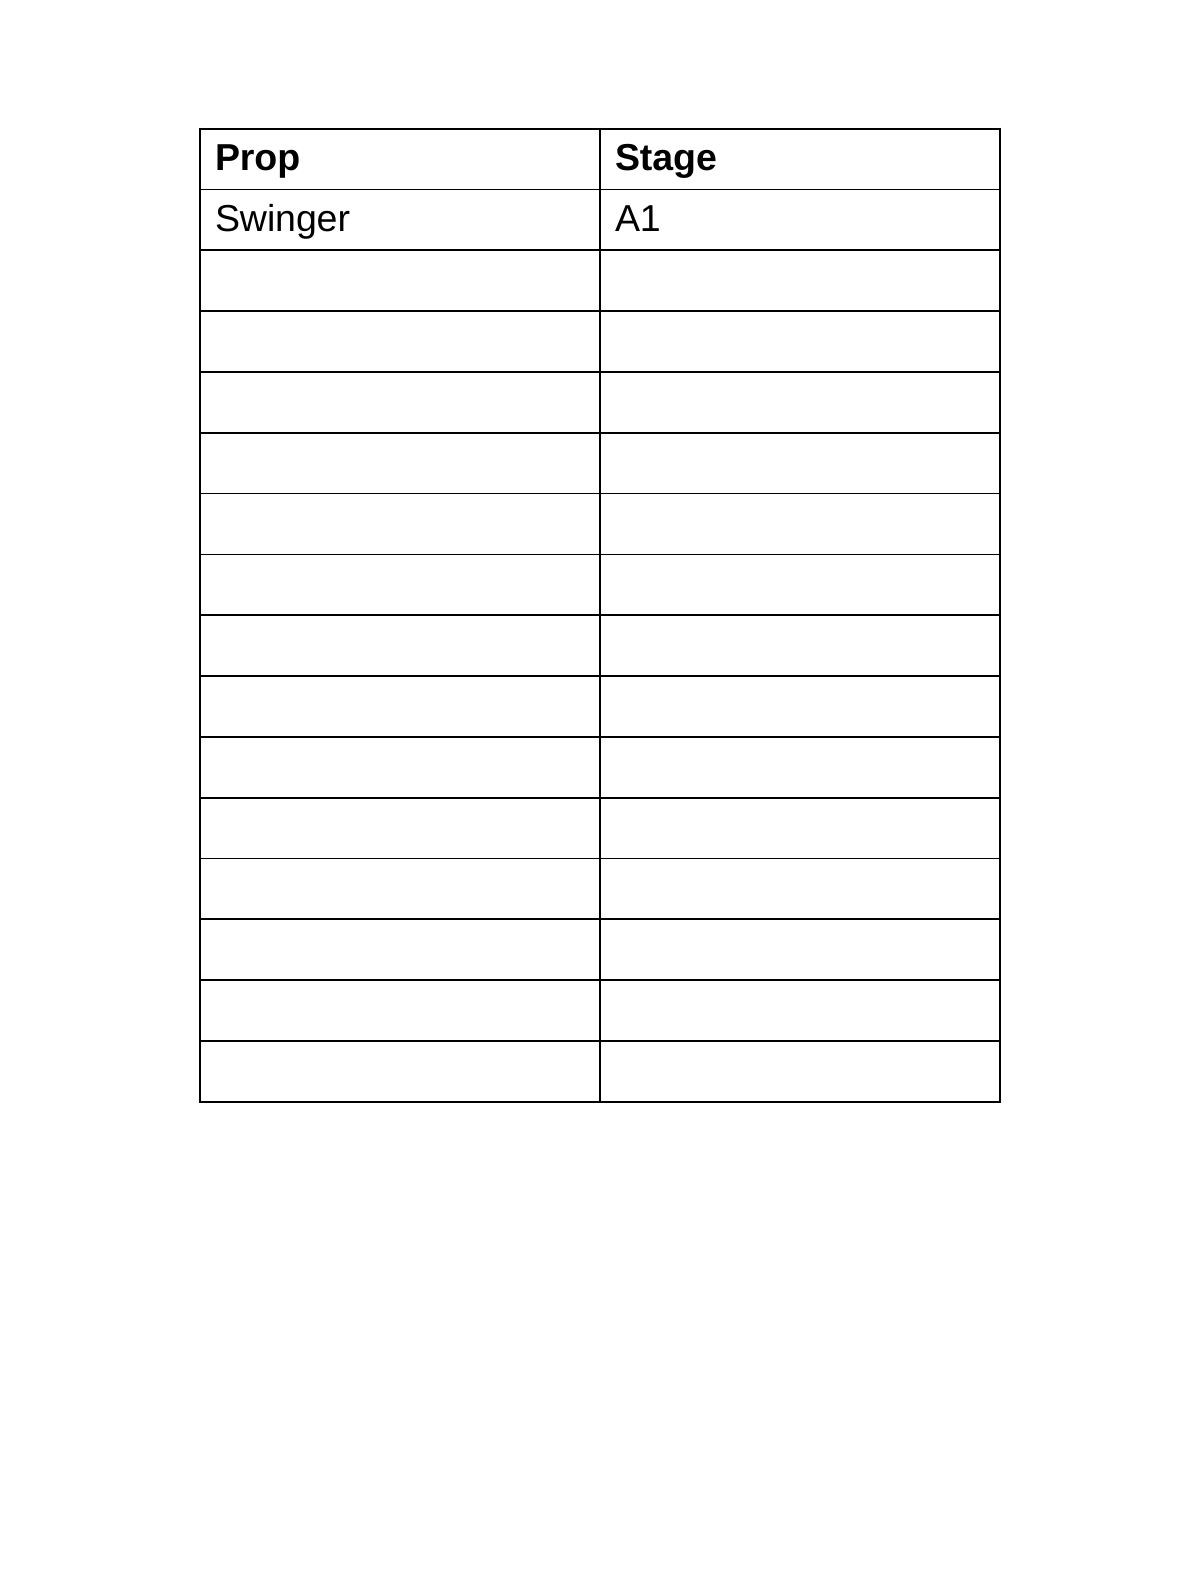

| Prop | Stage |
| --- | --- |
| Swinger | A1 |
|  |  |
|  |  |
|  |  |
|  |  |
|  |  |
|  |  |
|  |  |
|  |  |
|  |  |
|  |  |
|  |  |
|  |  |
|  |  |
|  |  |